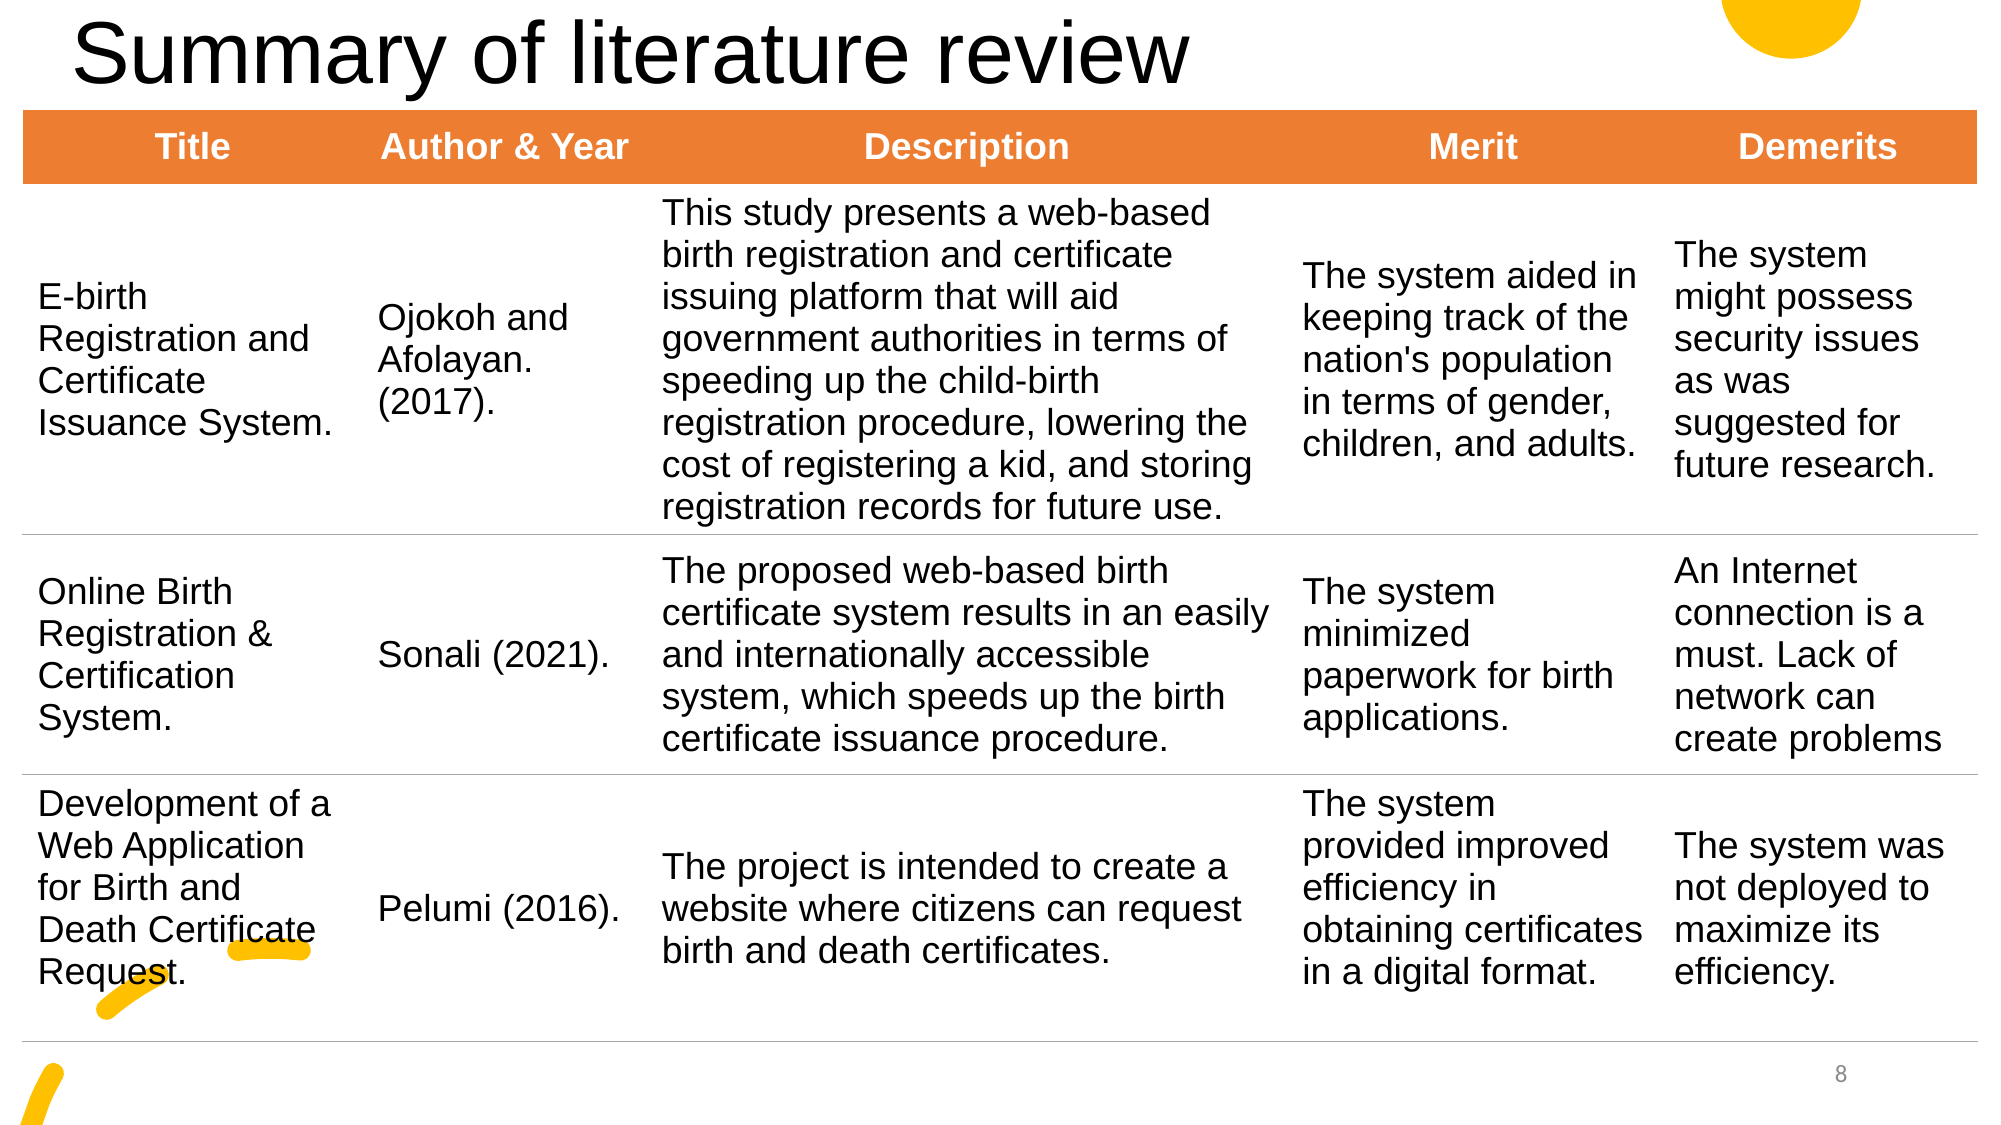

# Summary of literature review
| Title | Author & Year | Description | Merit | Demerits |
| --- | --- | --- | --- | --- |
| E-birth Registration and Certificate Issuance System. | Ojokoh and Afolayan. (2017). | This study presents a web-based birth registration and certificate issuing platform that will aid government authorities in terms of speeding up the child-birth registration procedure, lowering the cost of registering a kid, and storing registration records for future use. | The system aided in keeping track of the nation's population in terms of gender, children, and adults. | The system might possess security issues as was suggested for future research. |
| Online Birth Registration & Certification System. | Sonali (2021). | The proposed web-based birth certificate system results in an easily and internationally accessible system, which speeds up the birth certificate issuance procedure. | The system minimized paperwork for birth applications. | An Internet connection is a must. Lack of network can create problems |
| Development of a Web Application for Birth and Death Certificate Request. | Pelumi (2016). | The project is intended to create a website where citizens can request birth and death certificates. | The system provided improved efficiency in obtaining certificates in a digital format. | The system was not deployed to maximize its efficiency. |
8